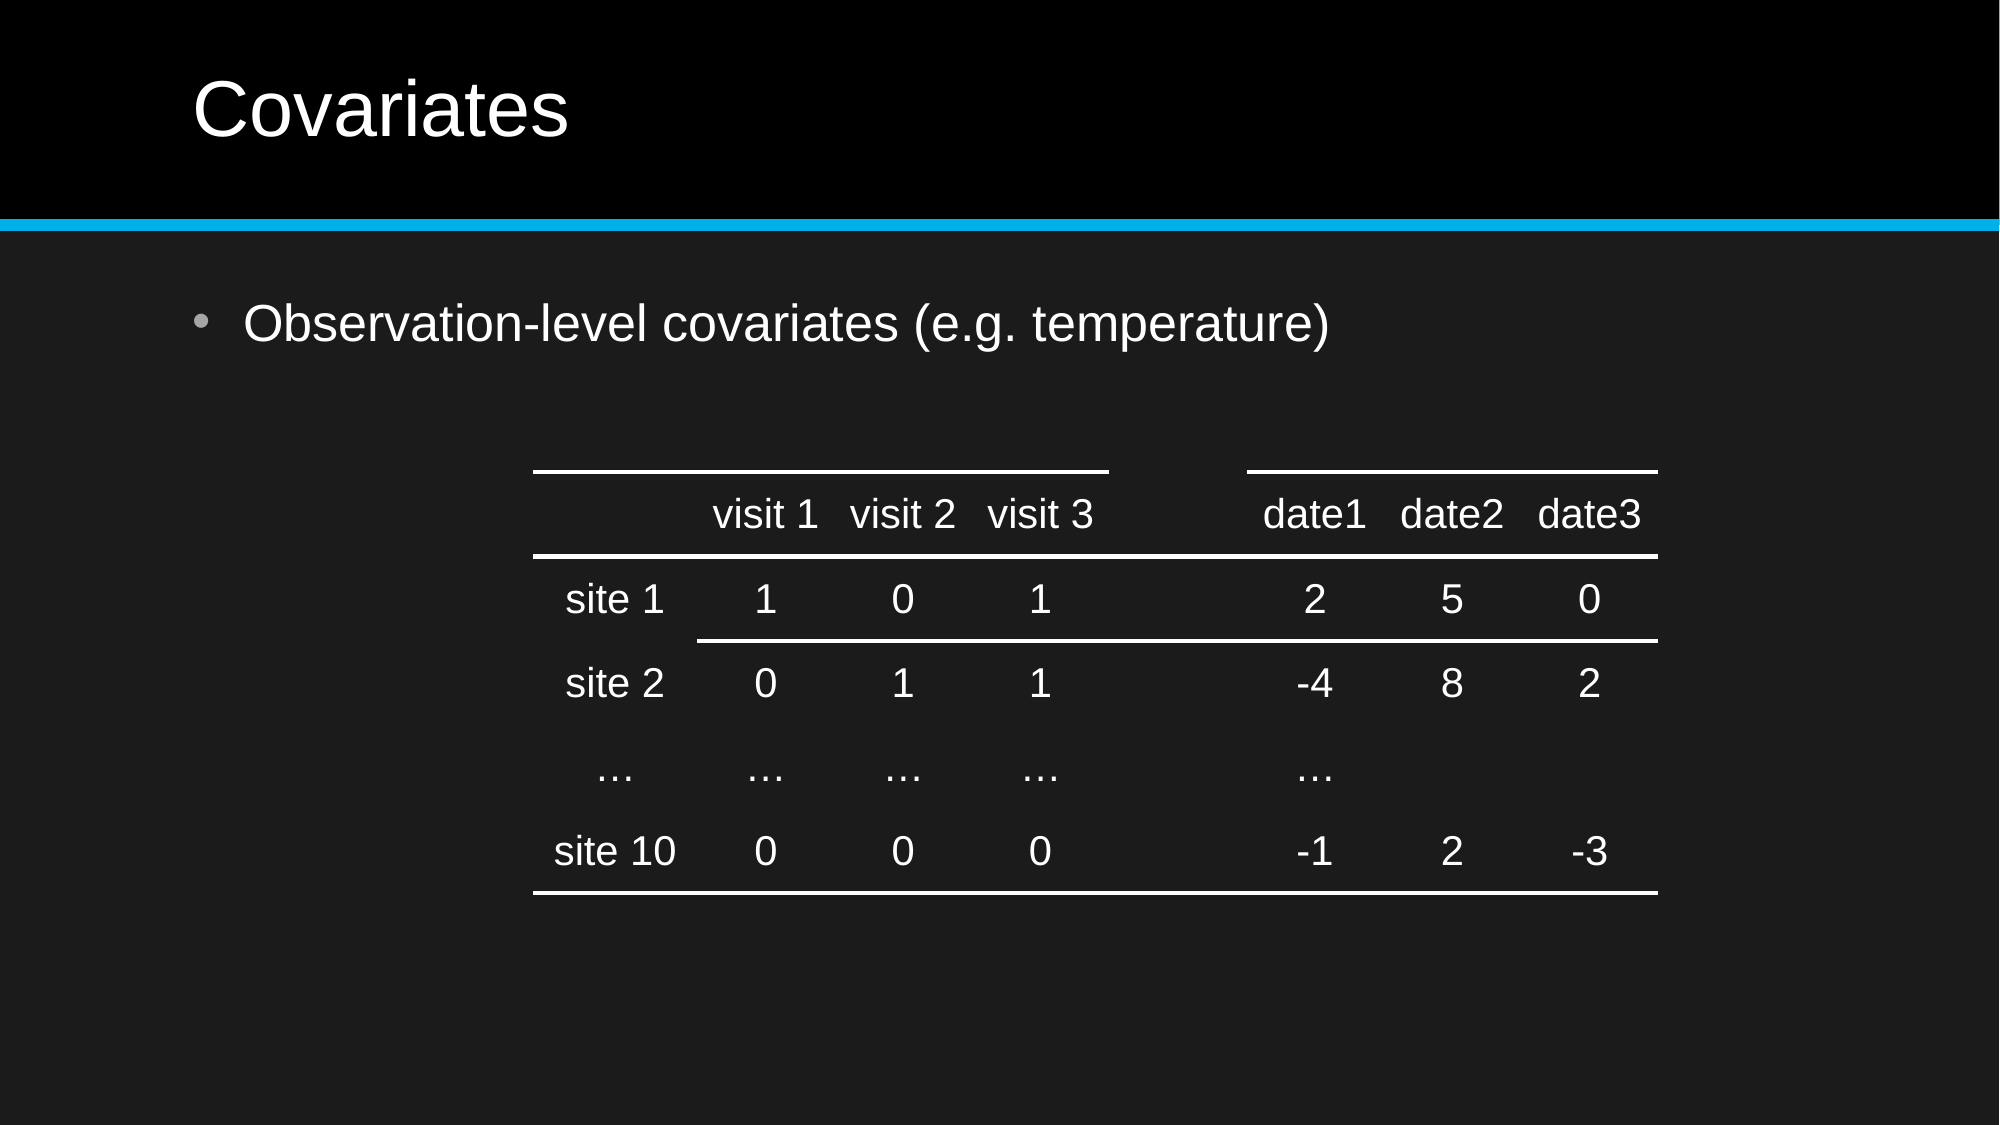

# Covariates
Observation-level covariates (e.g. temperature)
|  | visit 1 | visit 2 | visit 3 |  | date1 | date2 | date3 |
| --- | --- | --- | --- | --- | --- | --- | --- |
| site 1 | 1 | 0 | 1 |  | 2 | 5 | 0 |
| site 2 | 0 | 1 | 1 |  | -4 | 8 | 2 |
| … | … | … | … |  | … |  |  |
| site 10 | 0 | 0 | 0 |  | -1 | 2 | -3 |